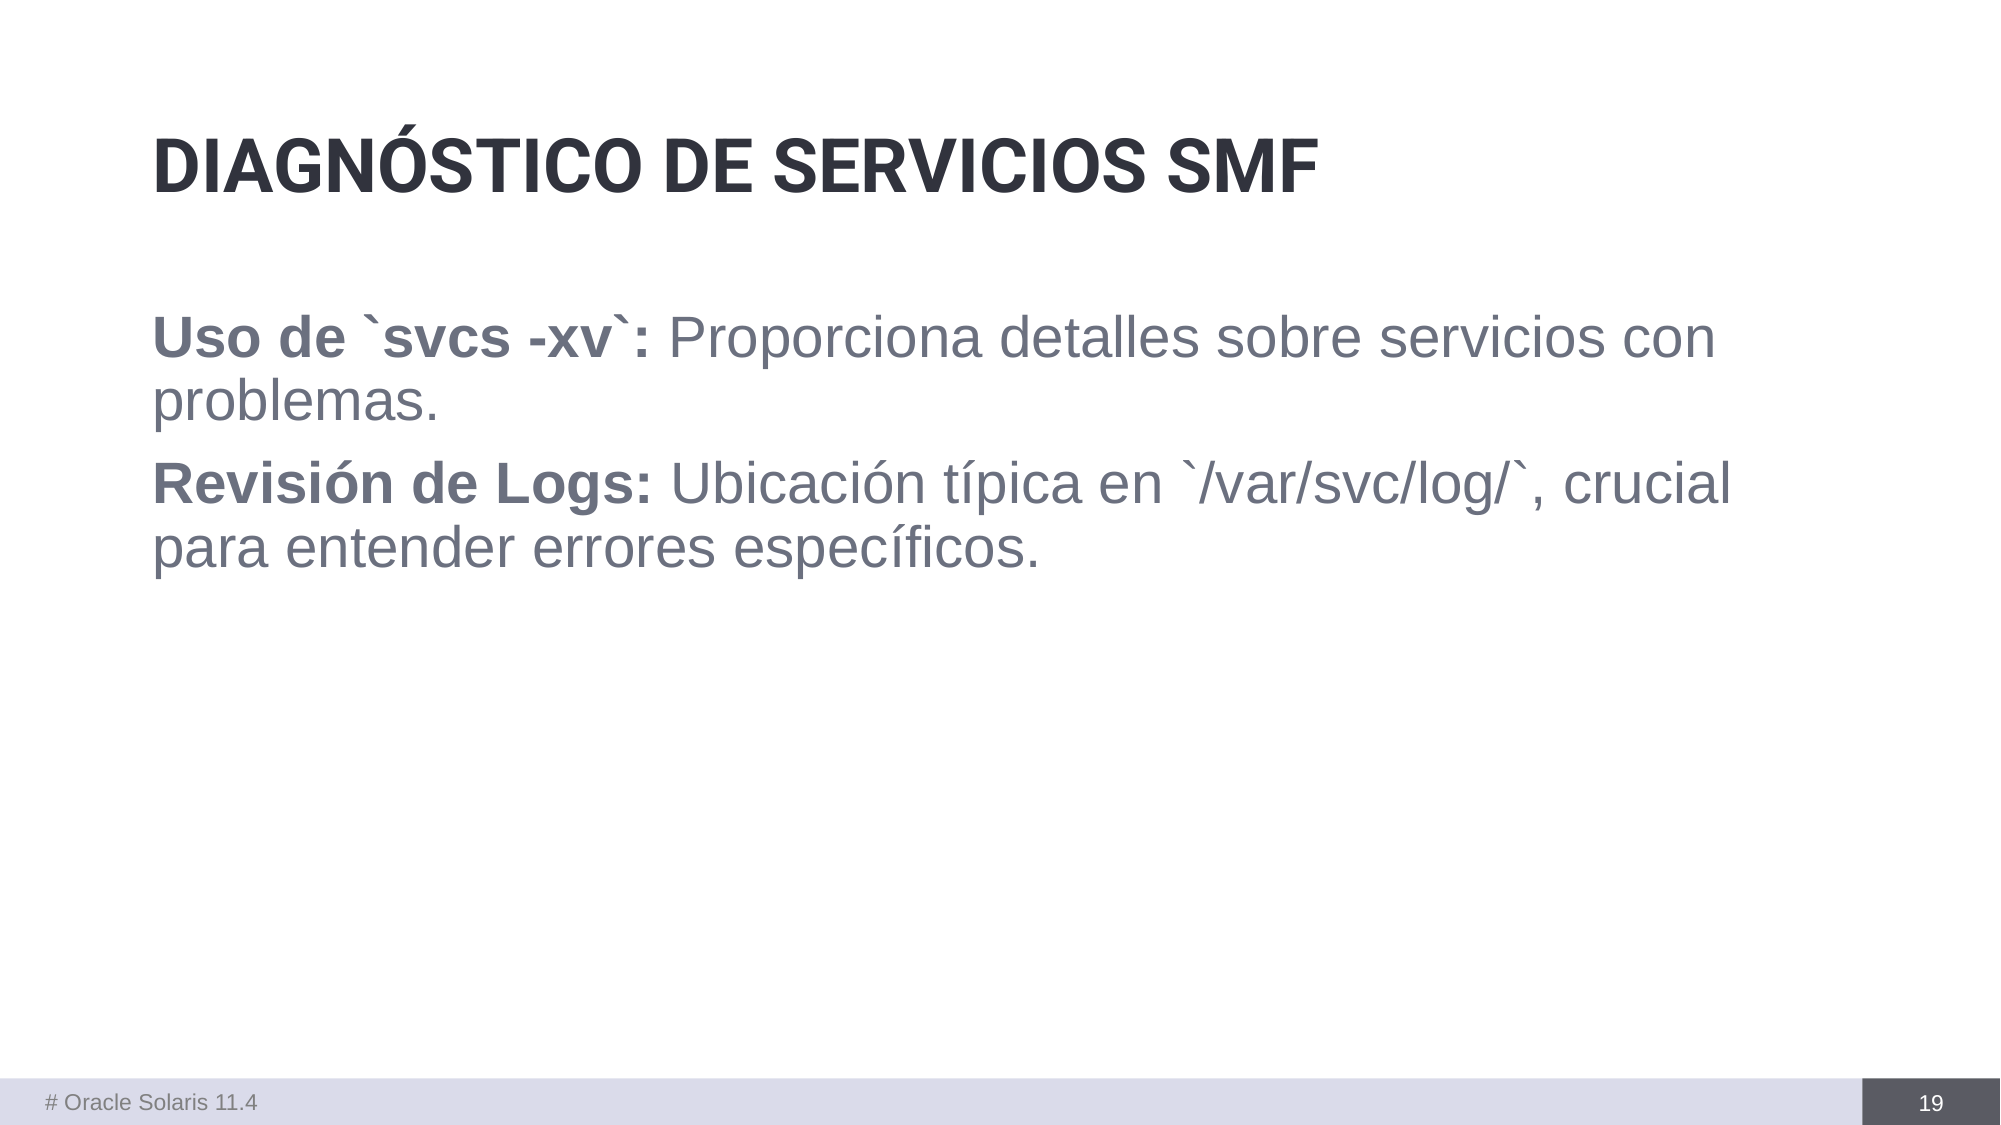

# DIAGNÓSTICO DE SERVICIOS SMF
Uso de `svcs -xv`: Proporciona detalles sobre servicios con problemas.
Revisión de Logs: Ubicación típica en `/var/svc/log/`, crucial para entender errores específicos.
# Oracle Solaris 11.4
19